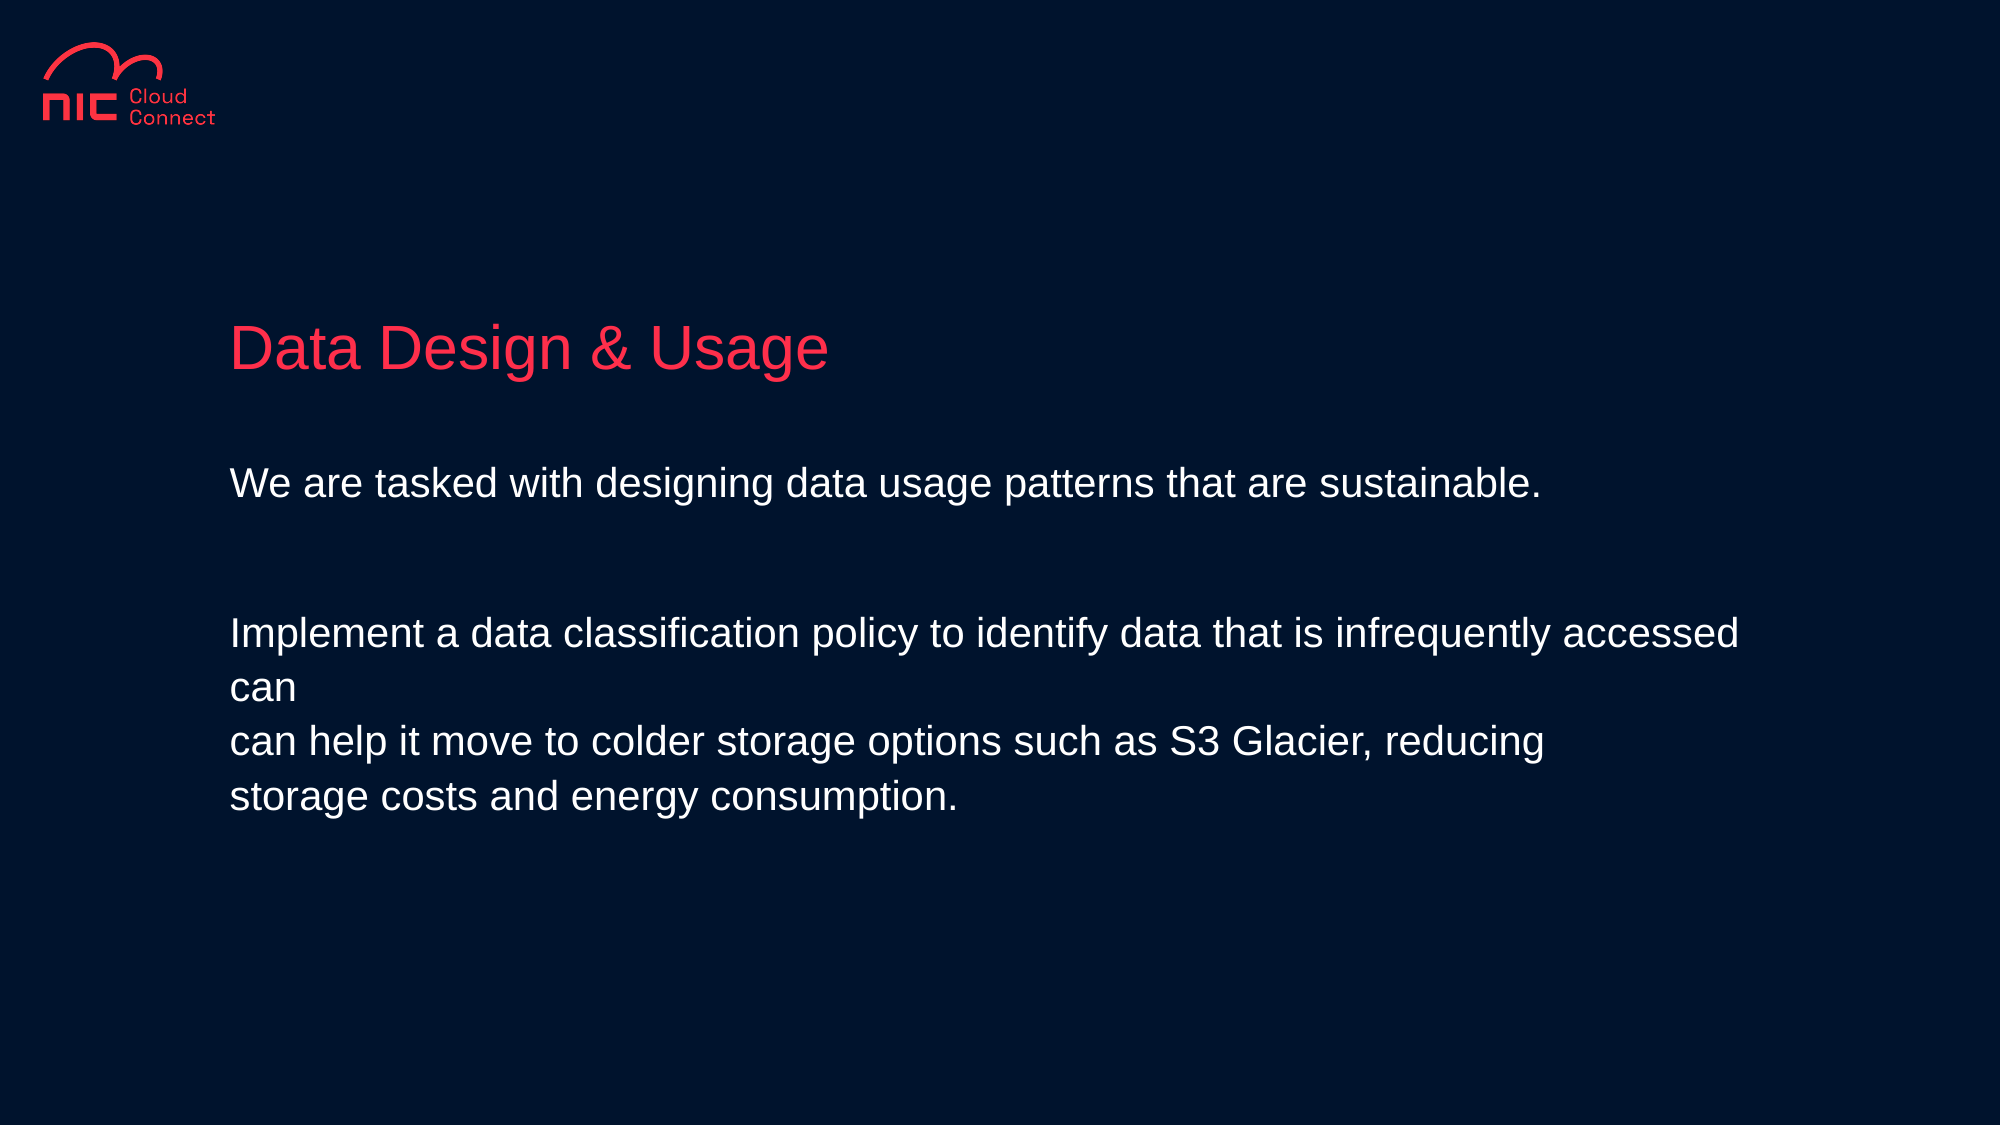

# Data Design & Usage
We are tasked with designing data usage patterns that are sustainable.

Implement a data classification policy to identify data that is infrequently accessed can
can help it move to colder storage options such as S3 Glacier, reducing
storage costs and energy consumption.